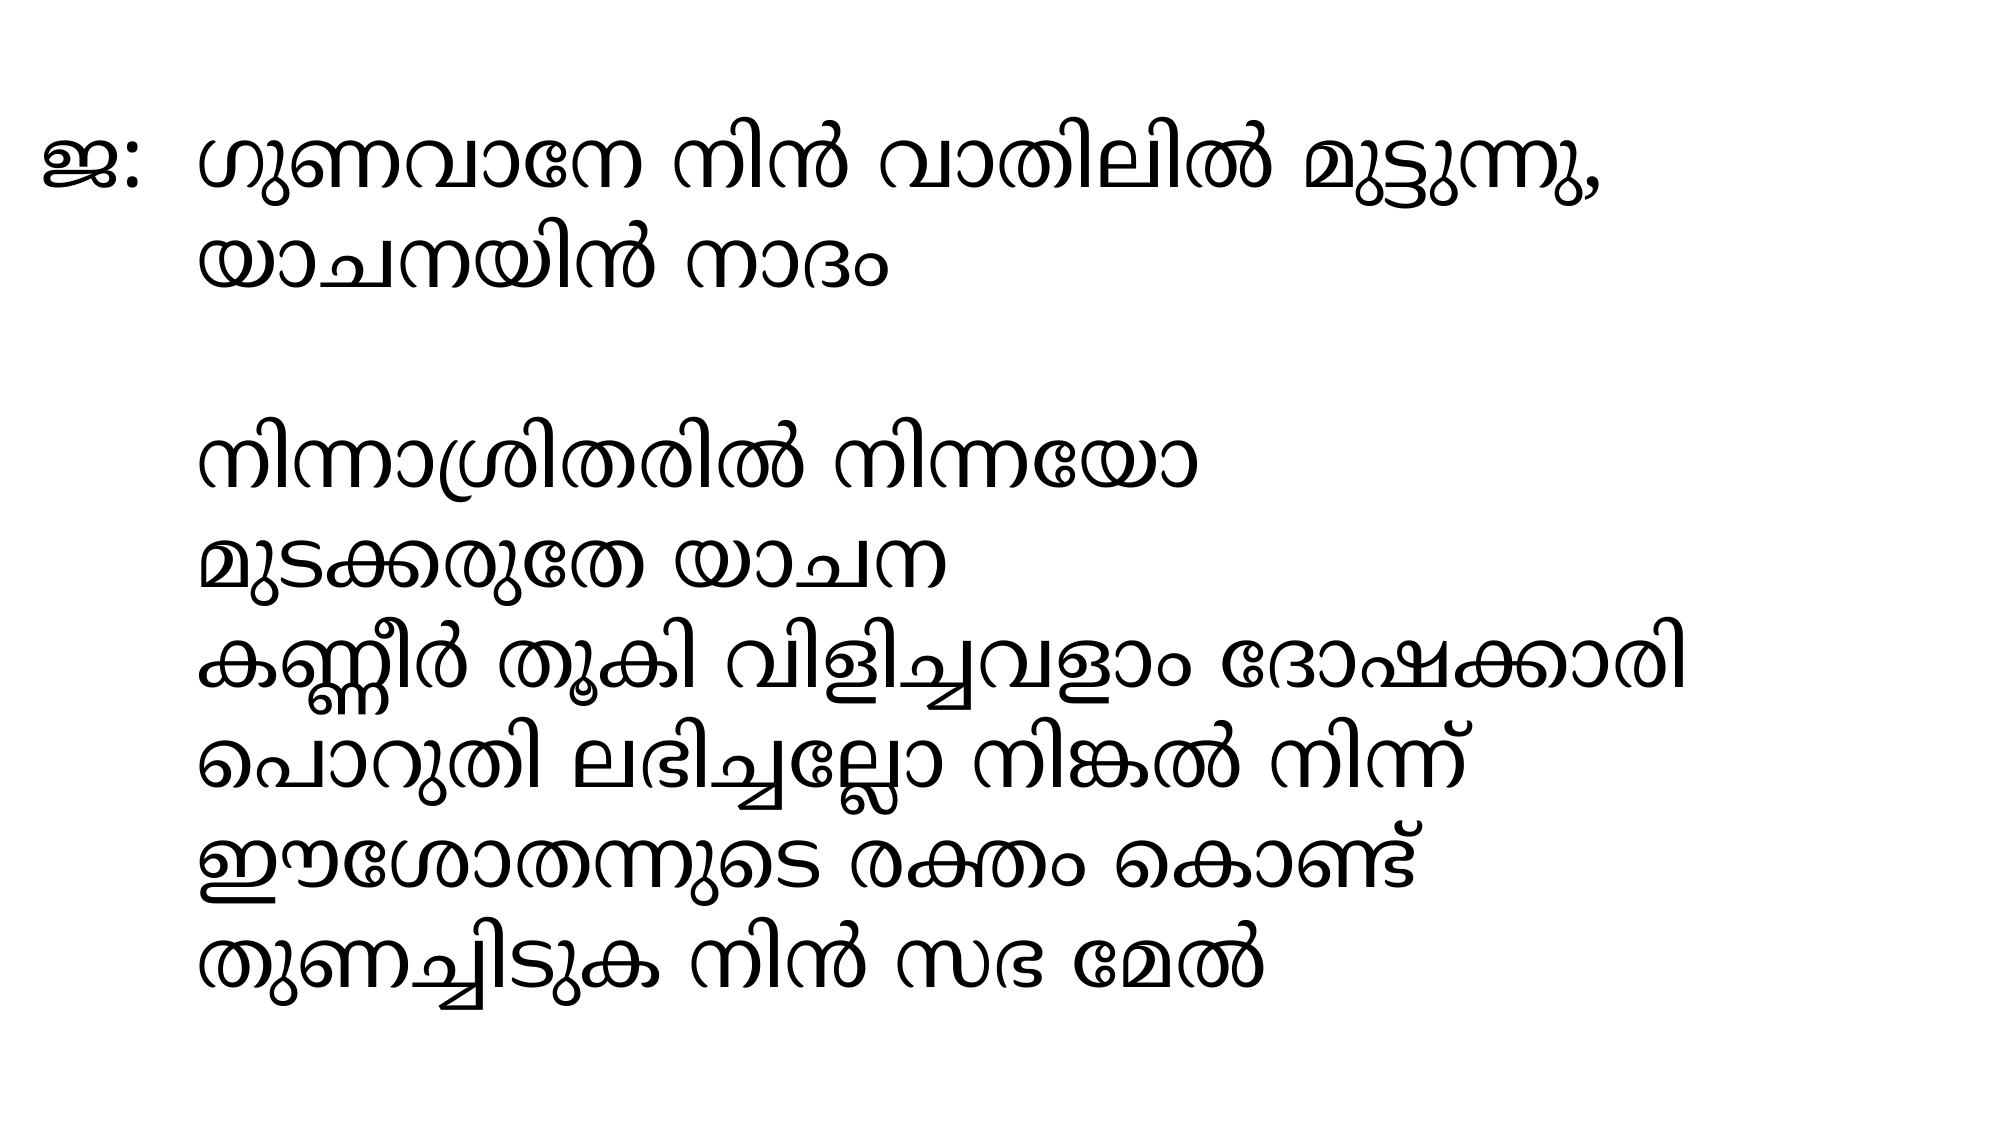

ജ:
ഗുണവാനേ നിൻ വാതിലിൽ മുട്ടുന്നു, യാചനയിൻ നാദം

നിന്നാശ്രിതരിൽ നിന്നയോ
മുടക്കരുതേ യാചന
കണ്ണീർ തൂകി വിളിച്ചവളാം ദോഷക്കാരി
പൊറുതി ലഭിച്ചല്ലോ നിങ്കൽ നിന്ന്
ഈശോതന്നുടെ രക്തം കൊണ്ട്
തുണച്ചിടുക നിൻ സഭ മേൽ